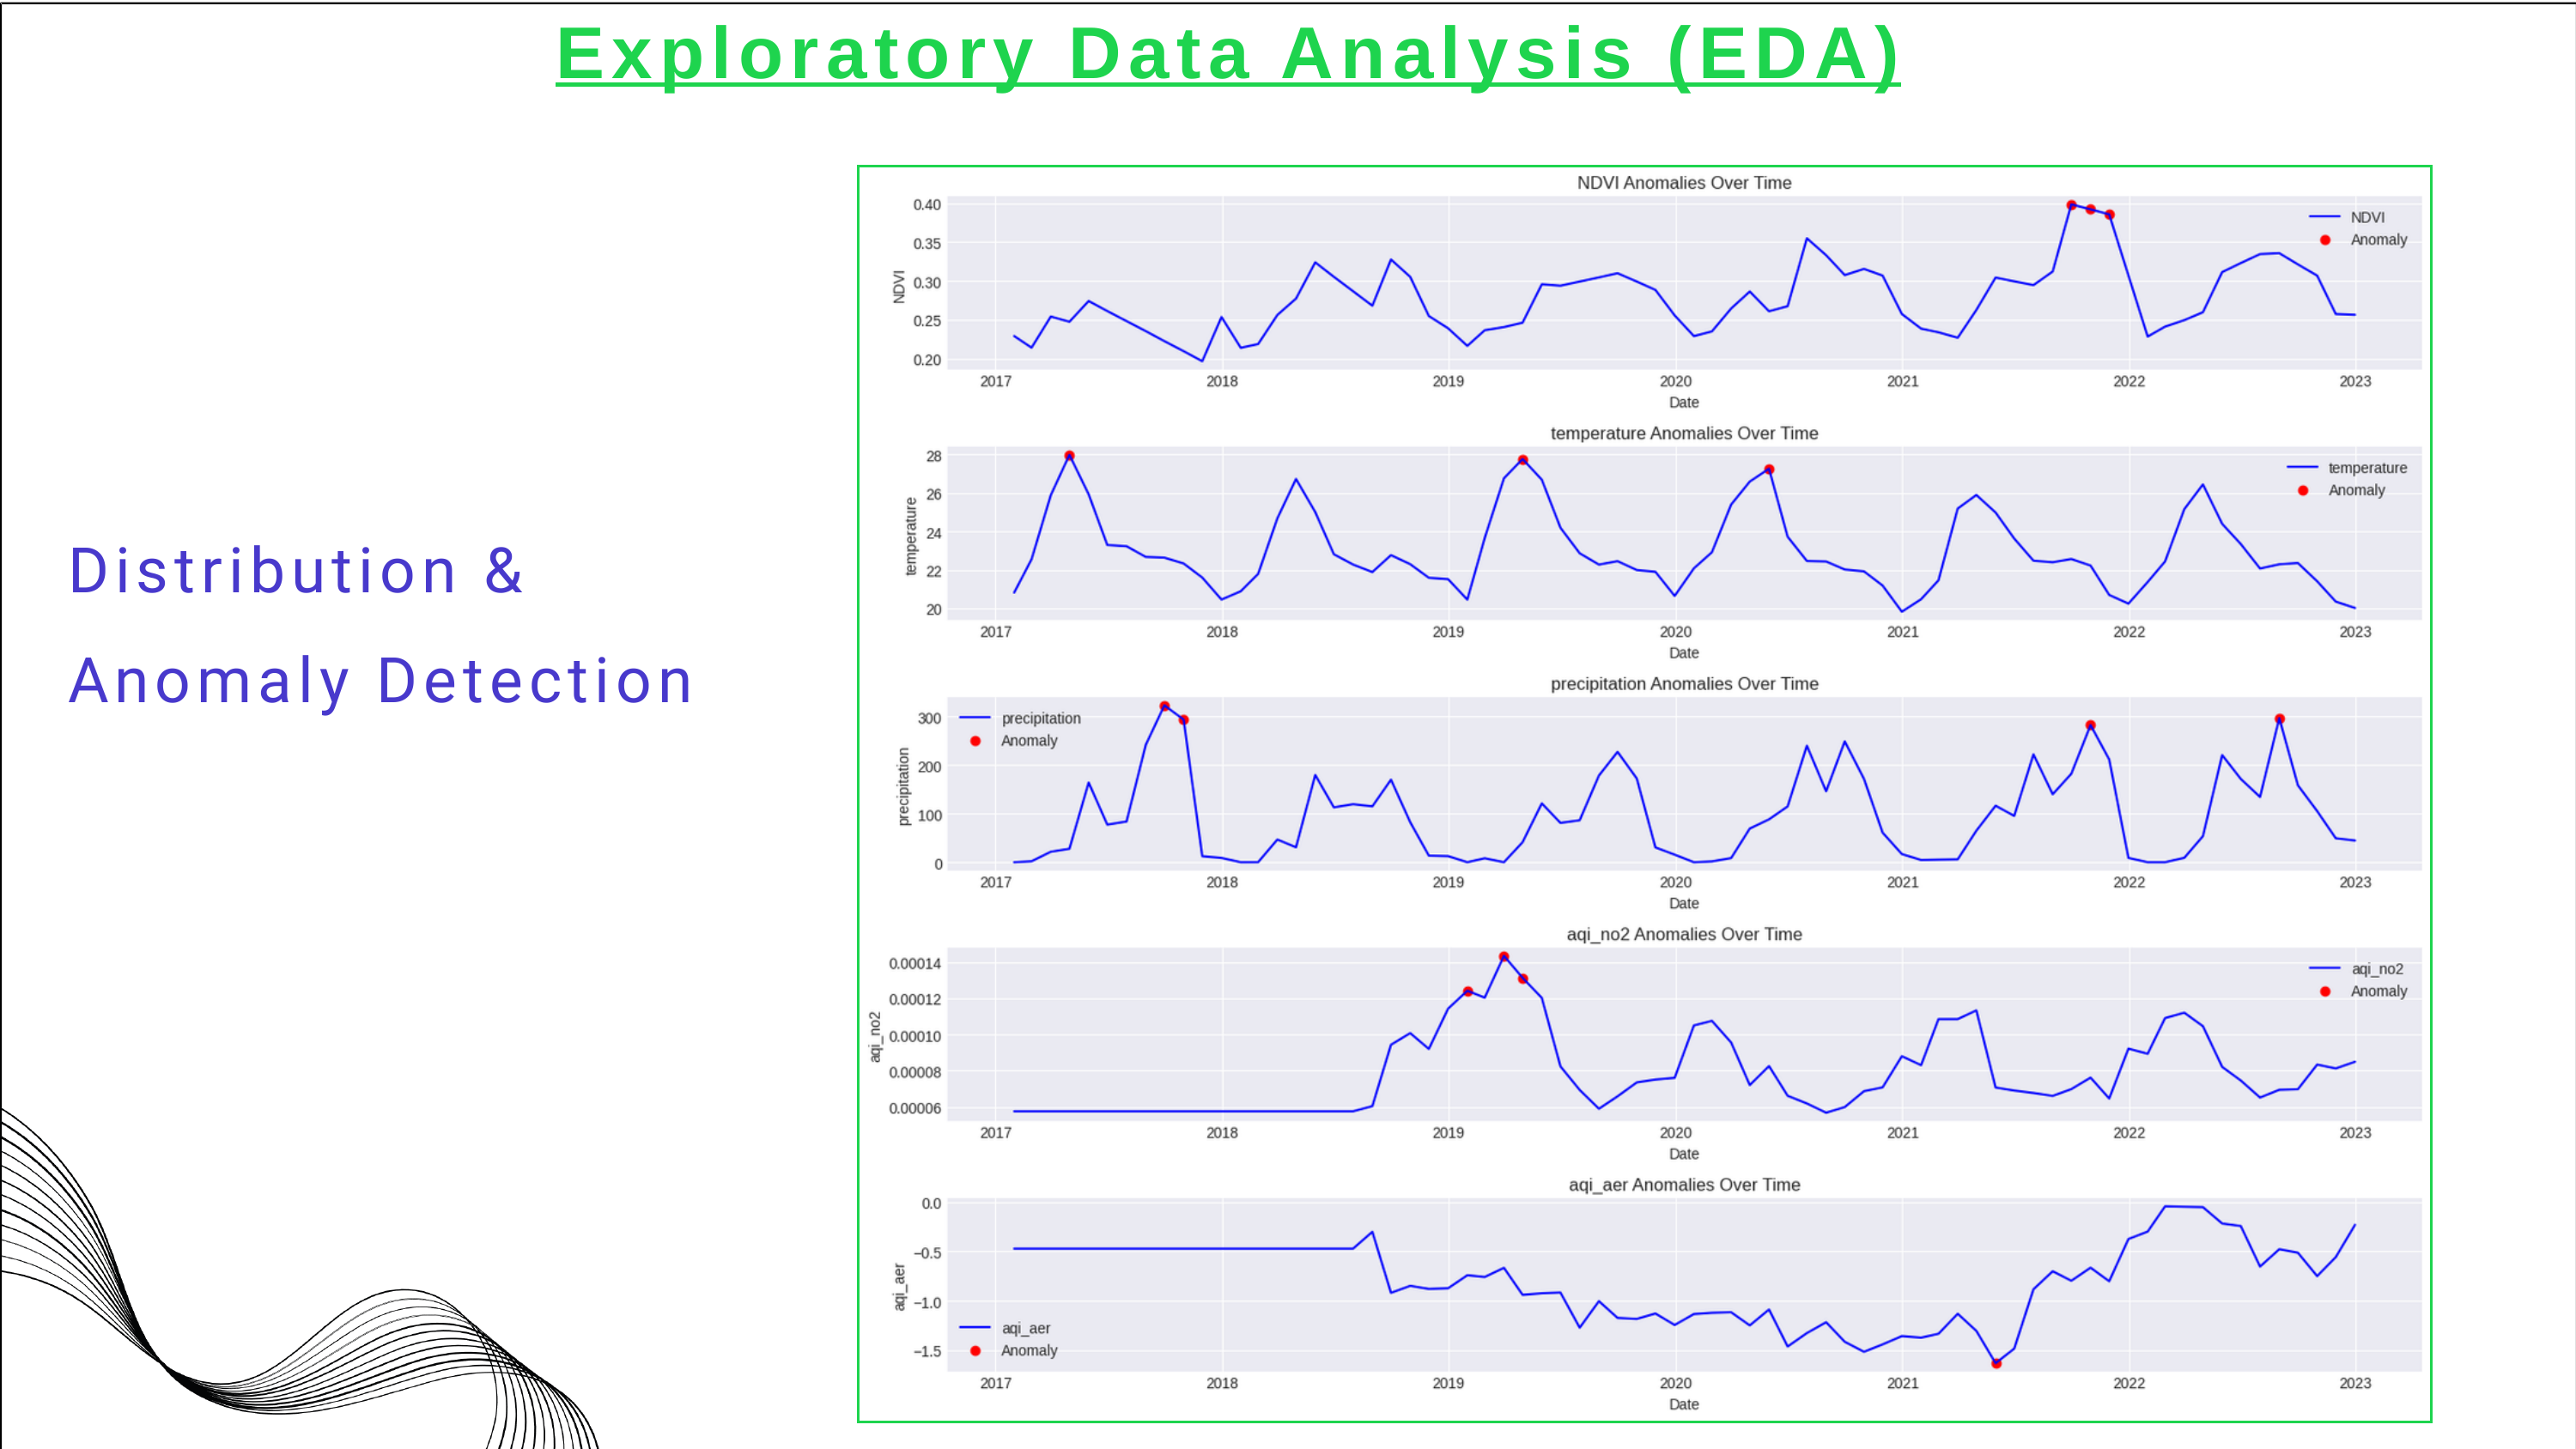

Exploratory Data Analysis (EDA)

Distribution & Anomaly Detection